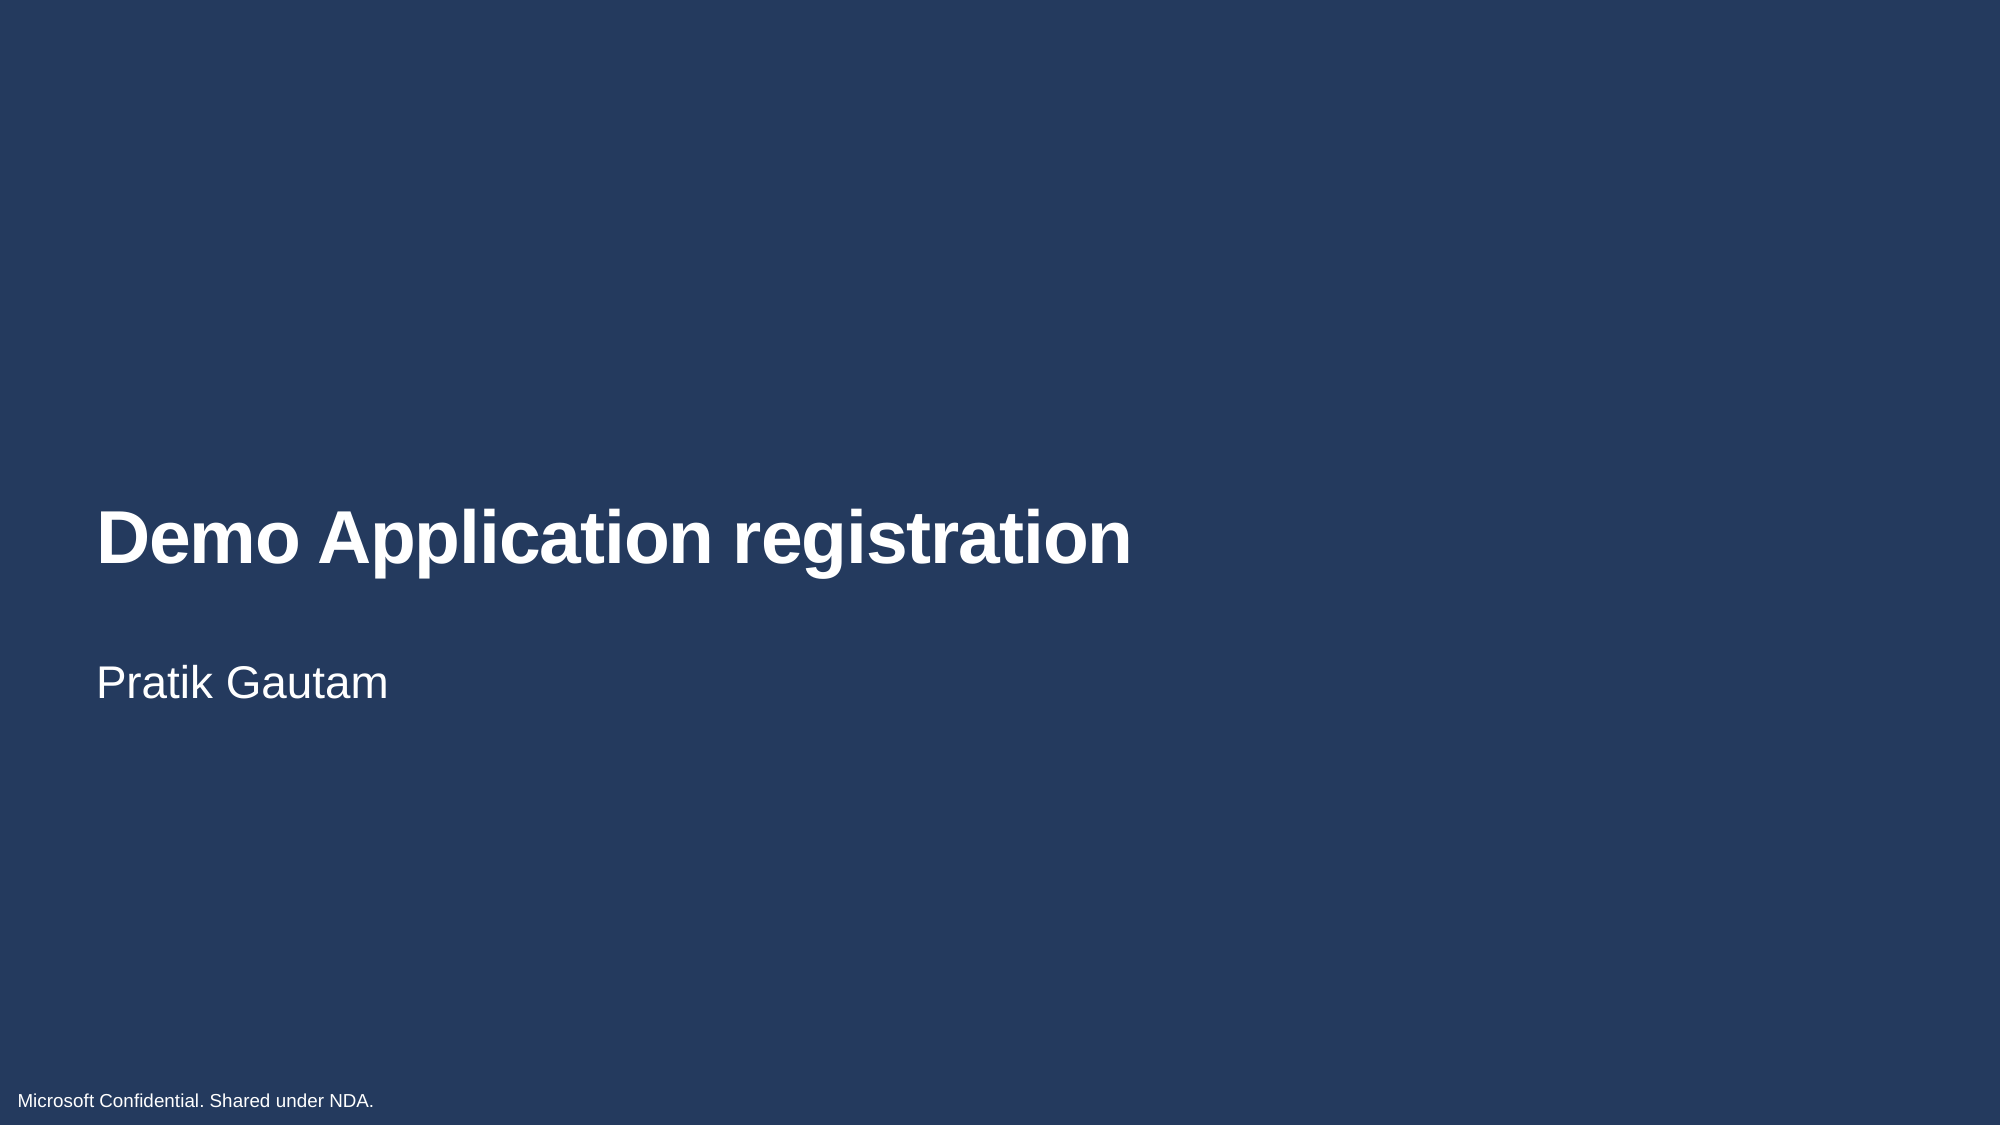

# Demo Application registration
Pratik Gautam
Microsoft Confidential. Shared under NDA.